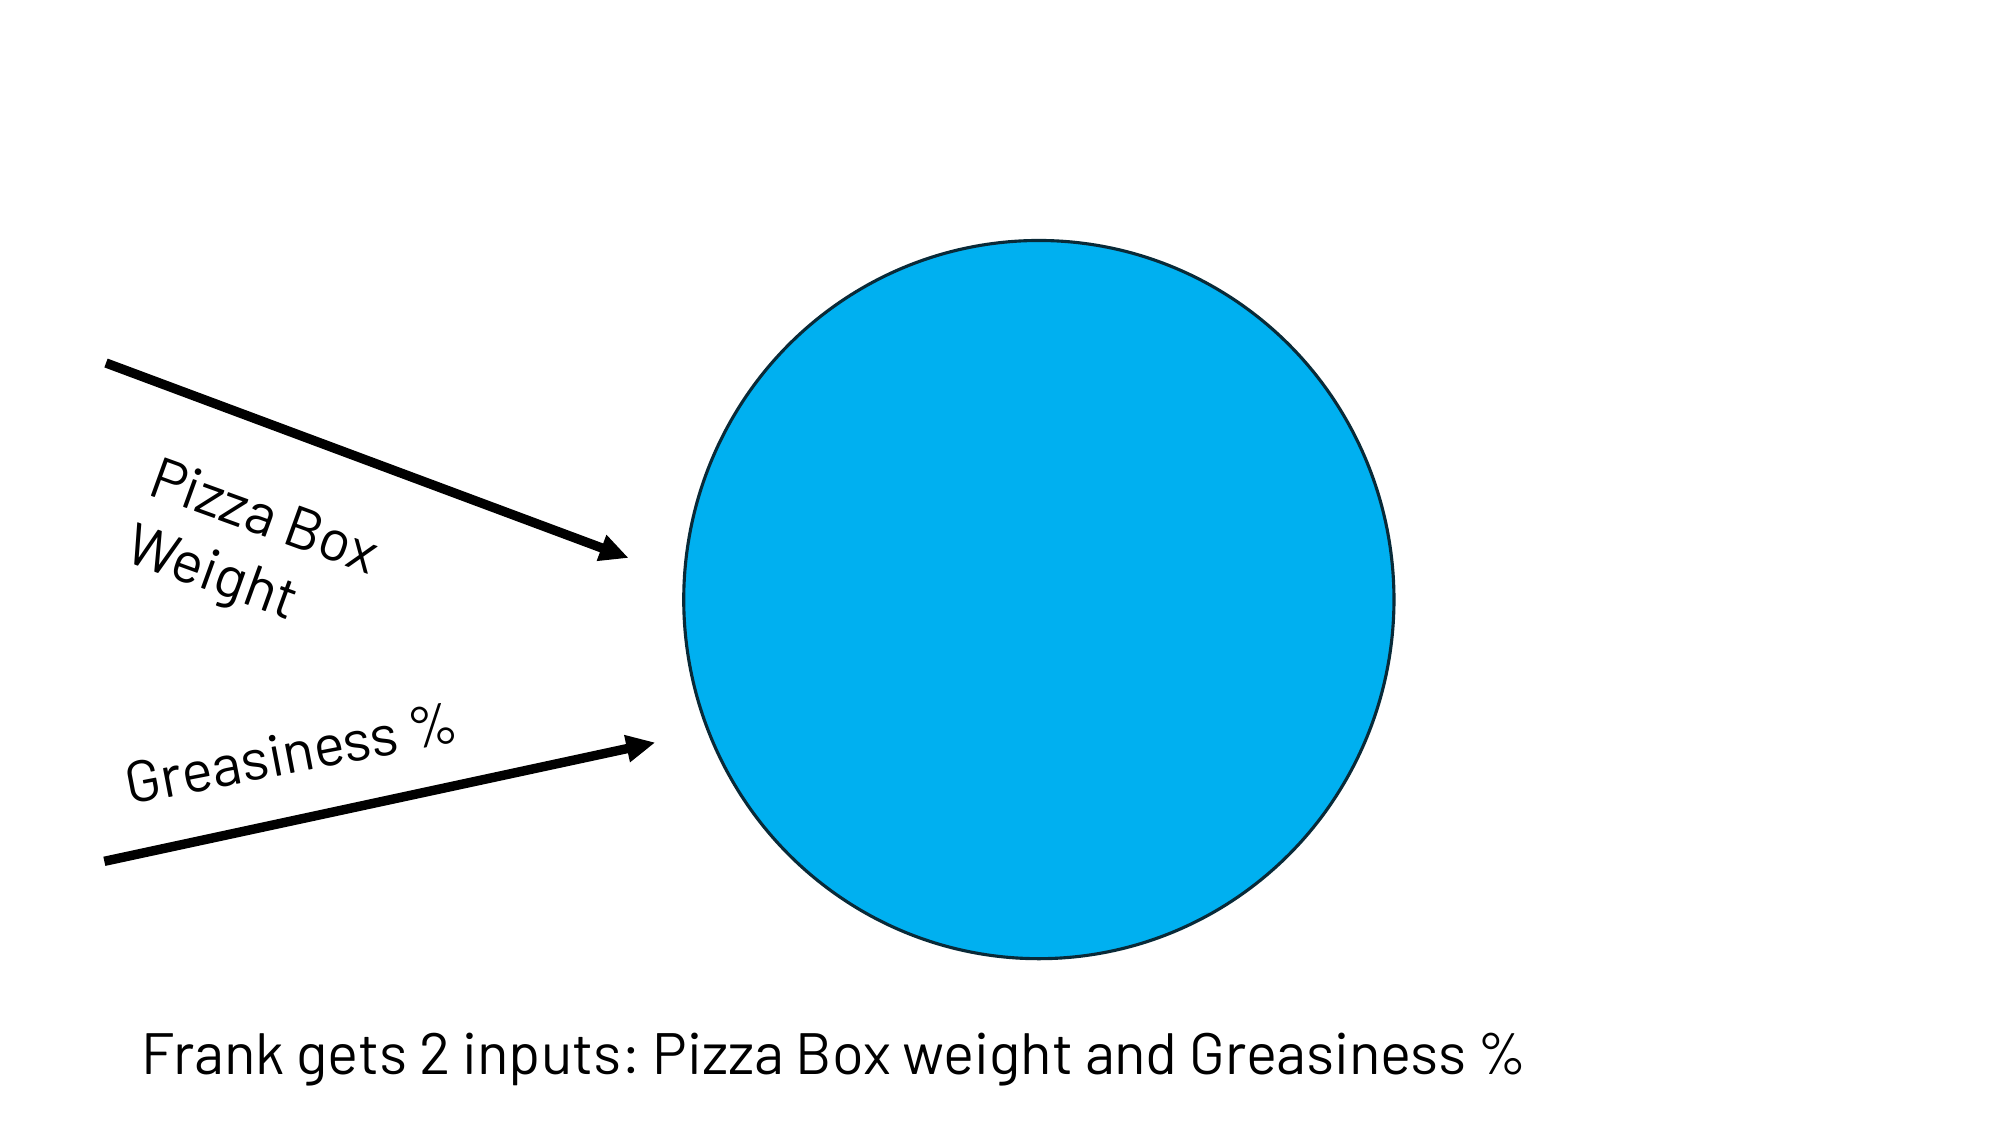

#

Pizza Box Weight
Greasiness %
Frank gets 2 inputs: Pizza Box weight and Greasiness %